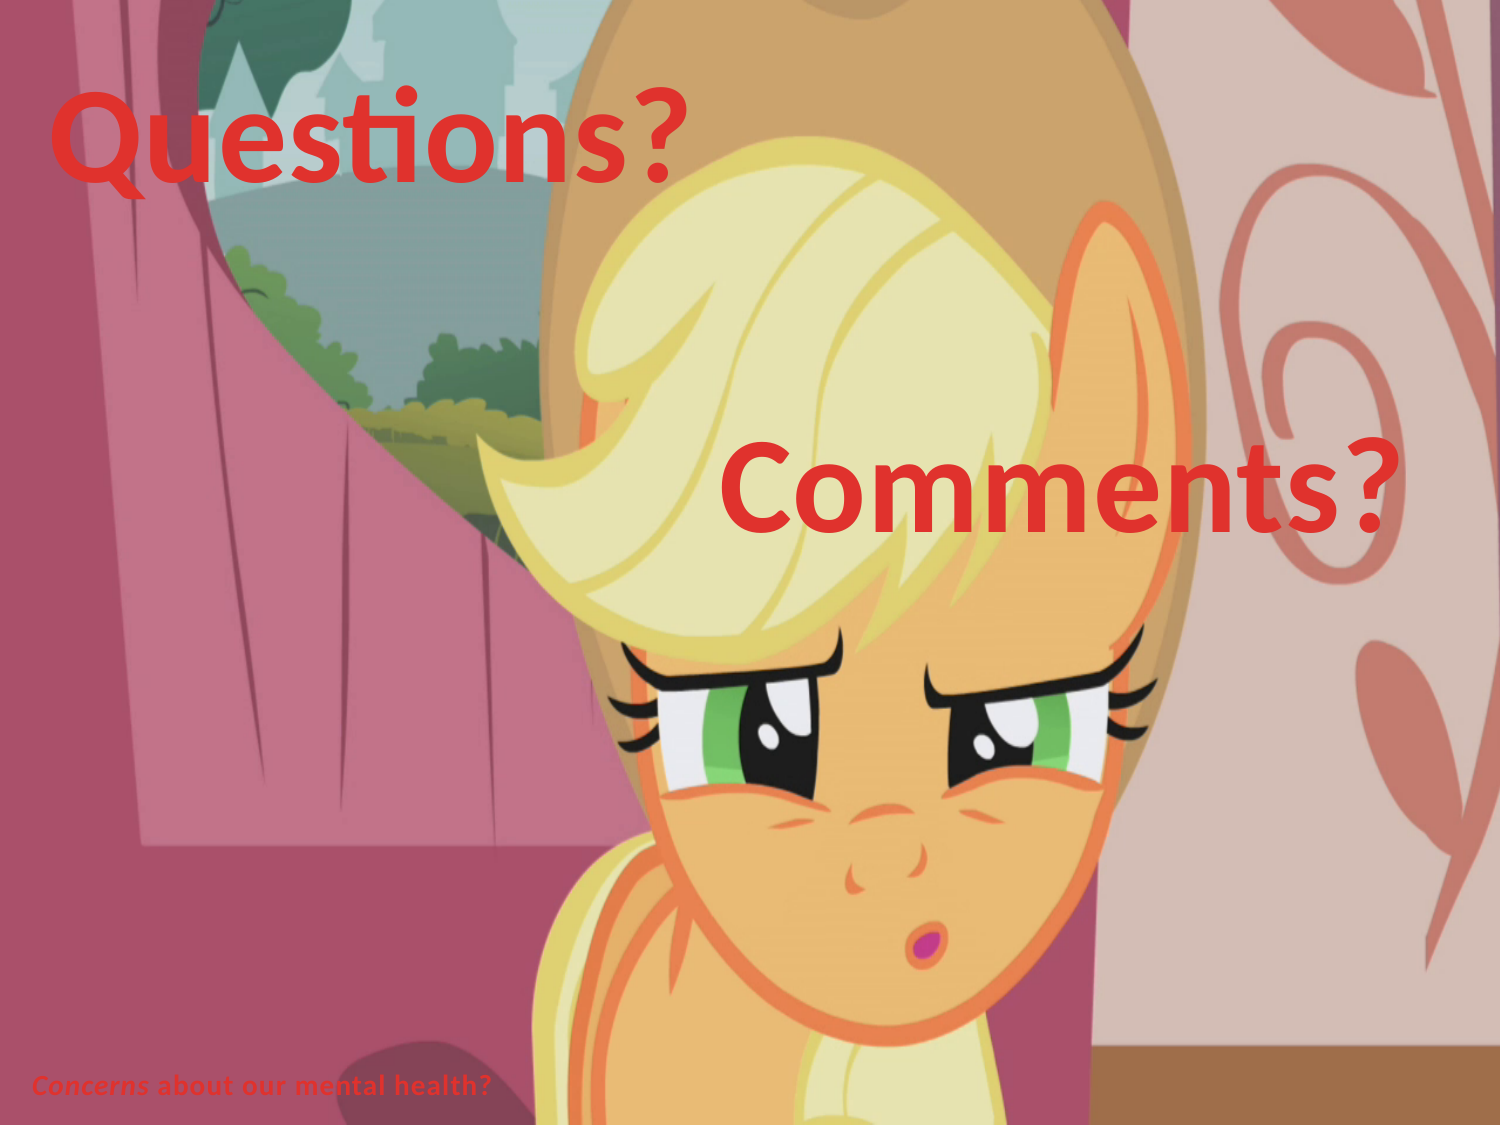

Questions?
Comments?
Concerns about our mental health?